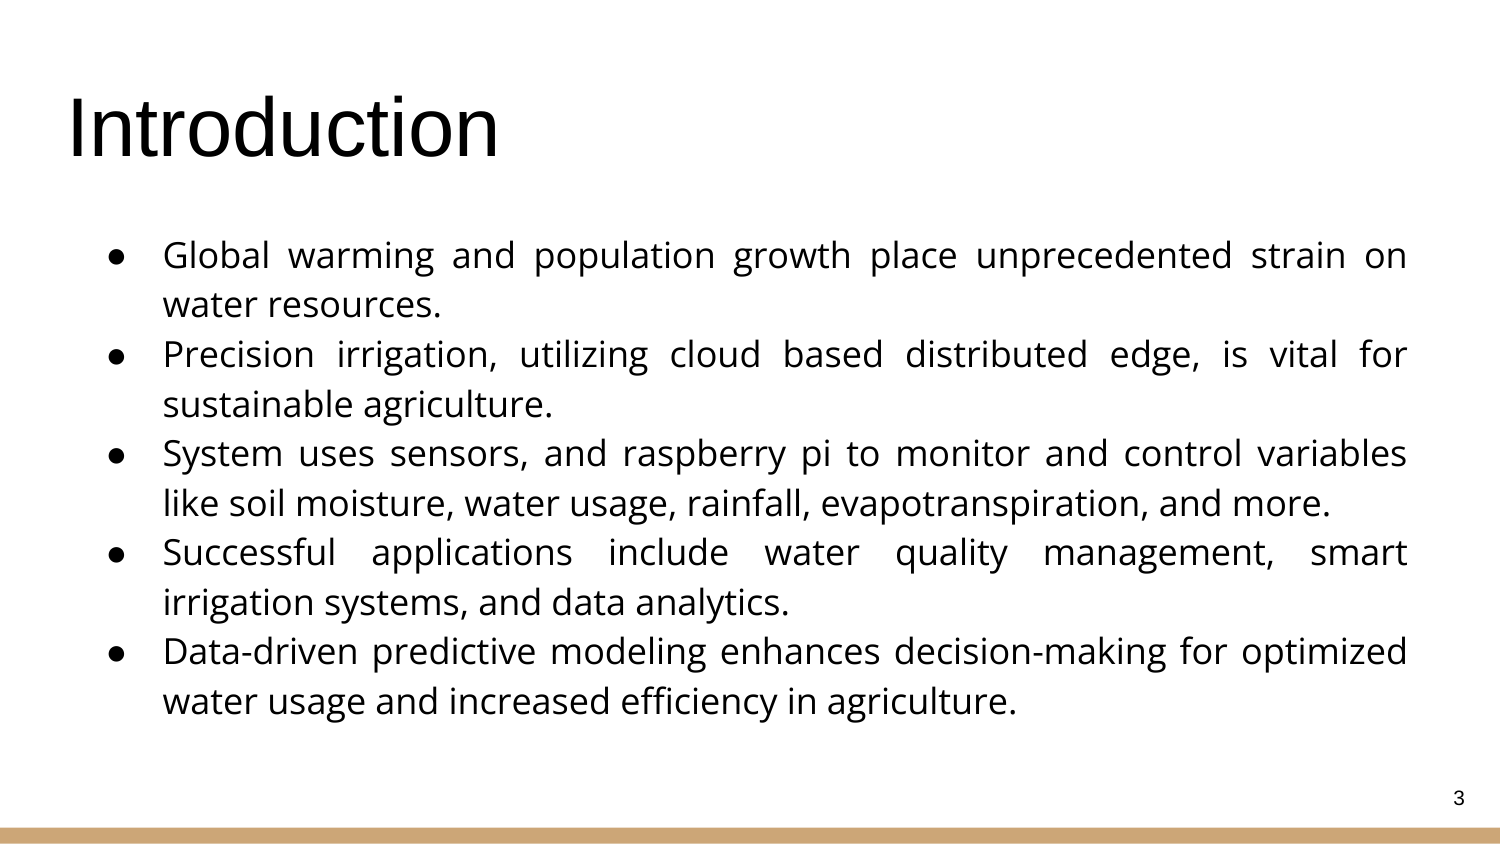

# Introduction
Global warming and population growth place unprecedented strain on water resources.
Precision irrigation, utilizing cloud based distributed edge, is vital for sustainable agriculture.
System uses sensors, and raspberry pi to monitor and control variables like soil moisture, water usage, rainfall, evapotranspiration, and more.
Successful applications include water quality management, smart irrigation systems, and data analytics.
Data-driven predictive modeling enhances decision-making for optimized water usage and increased efficiency in agriculture.
3